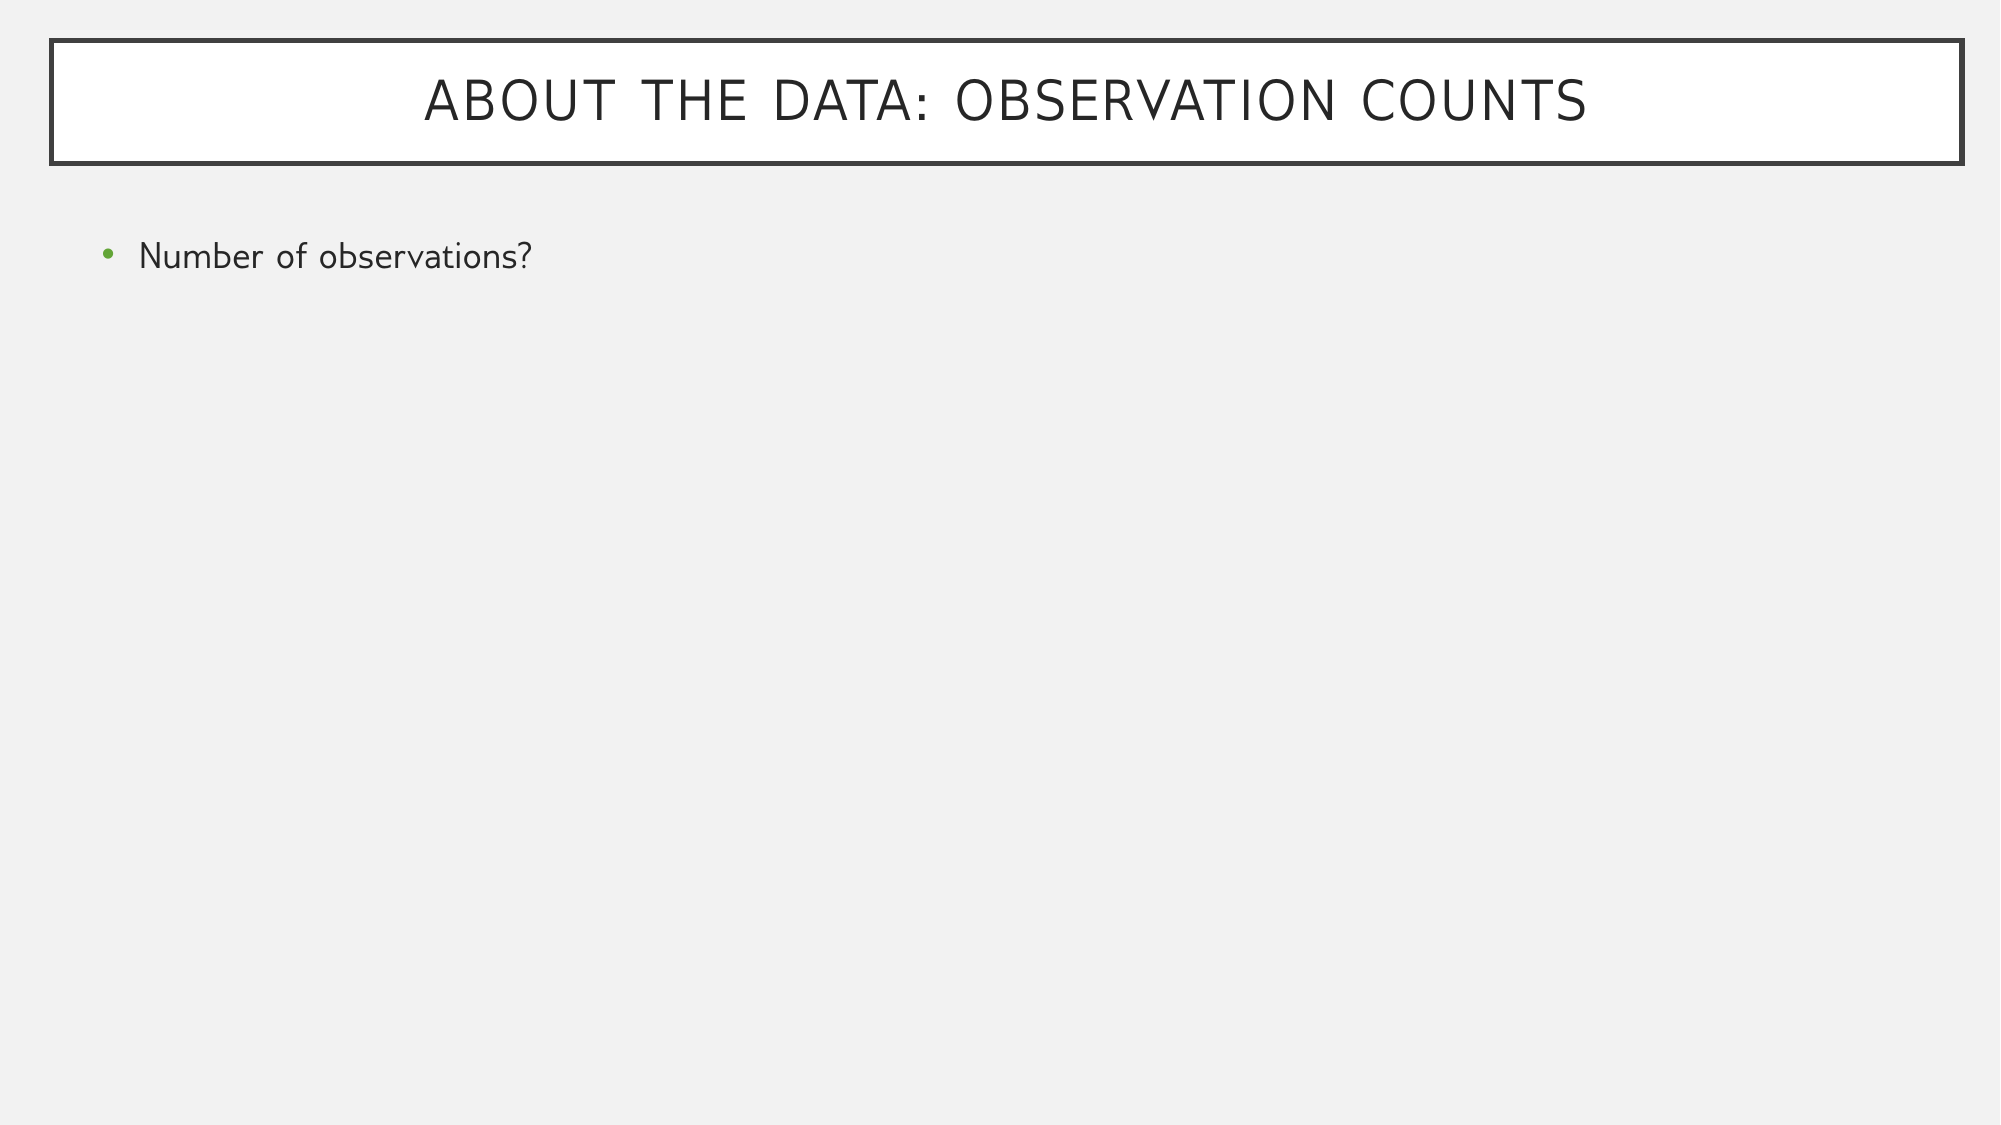

Briefly go through number of observations for predictors
Mention interactions for which there are not enough data
# About the data: Observation counts
Number of observations?